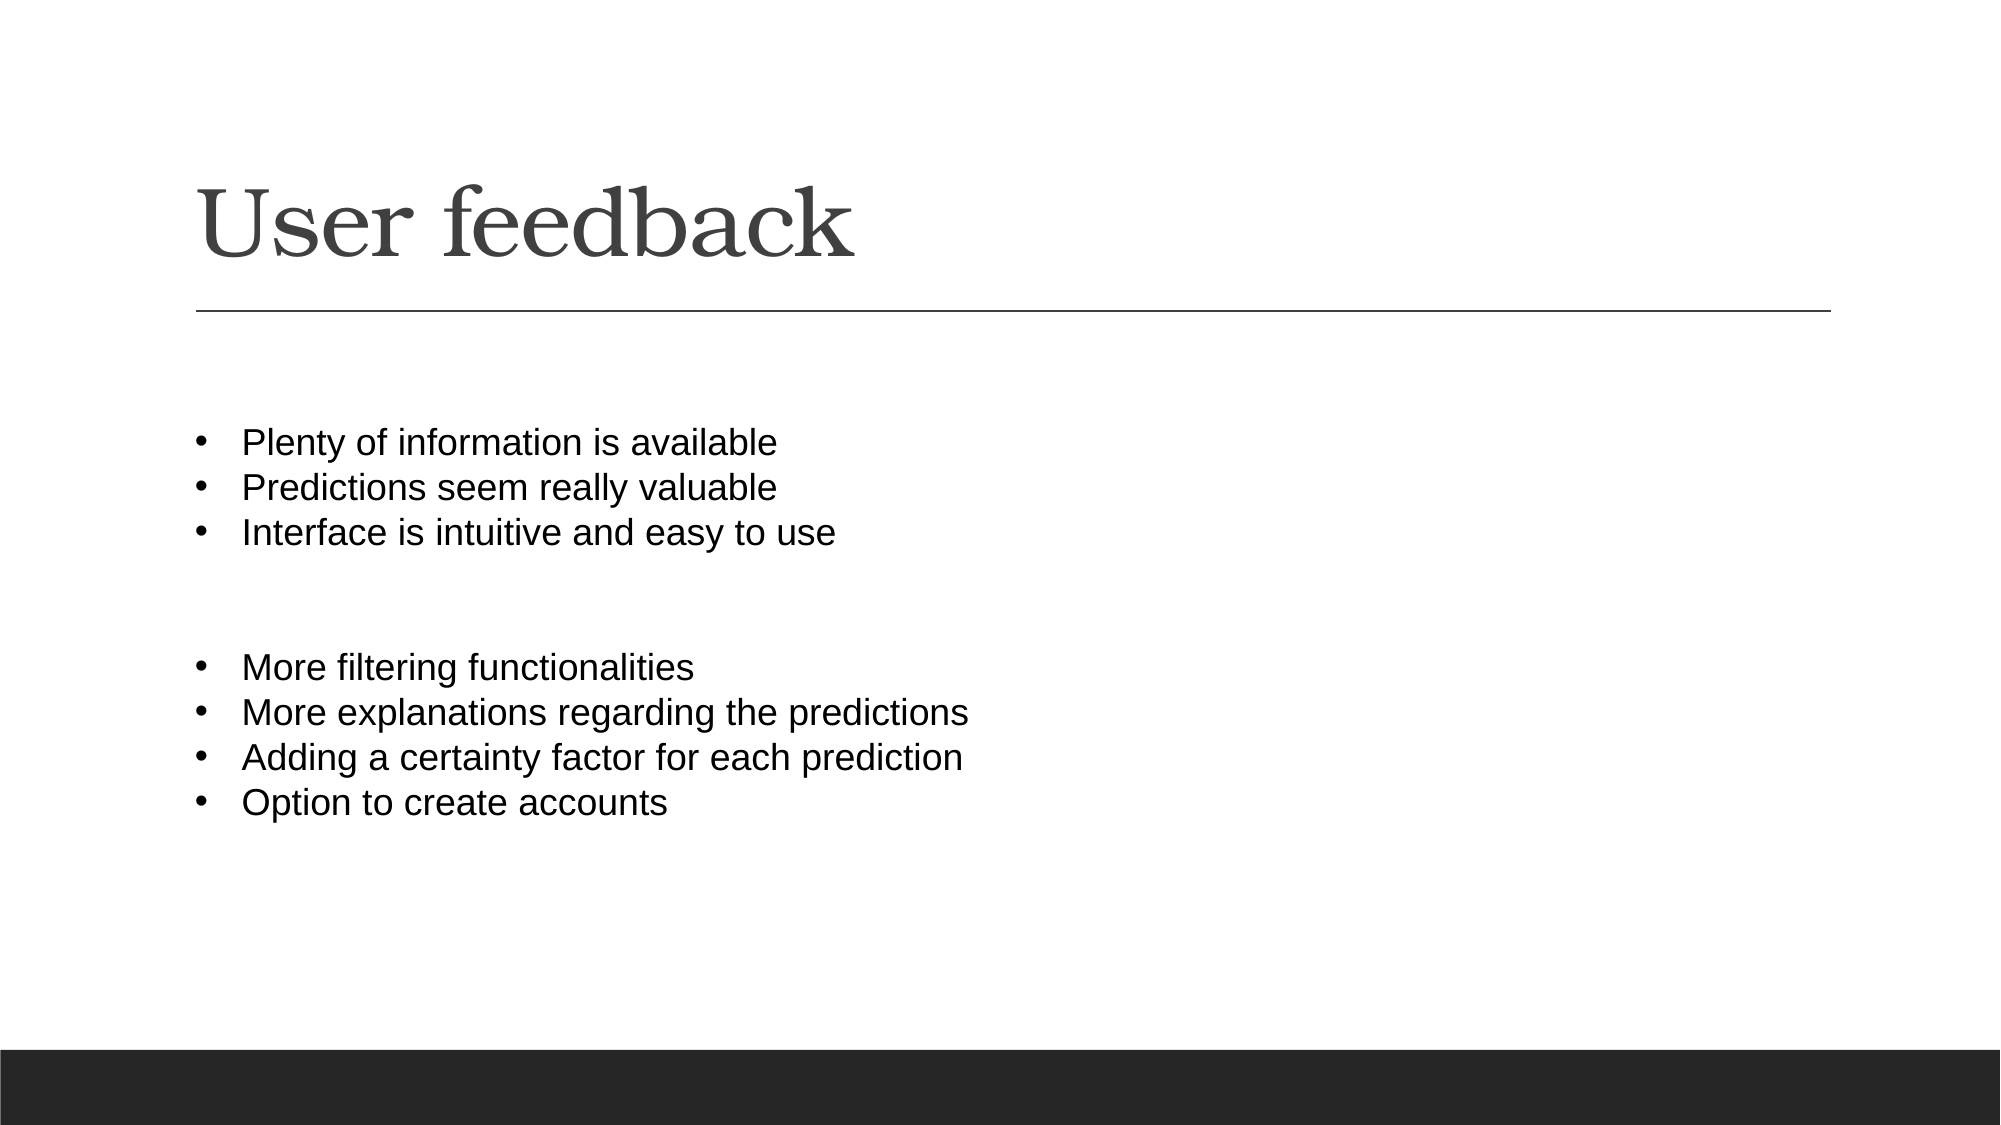

# User feedback
Plenty of information is available
Predictions seem really valuable
Interface is intuitive and easy to use

More filtering functionalities
More explanations regarding the predictions
Adding a certainty factor for each prediction
Option to create accounts